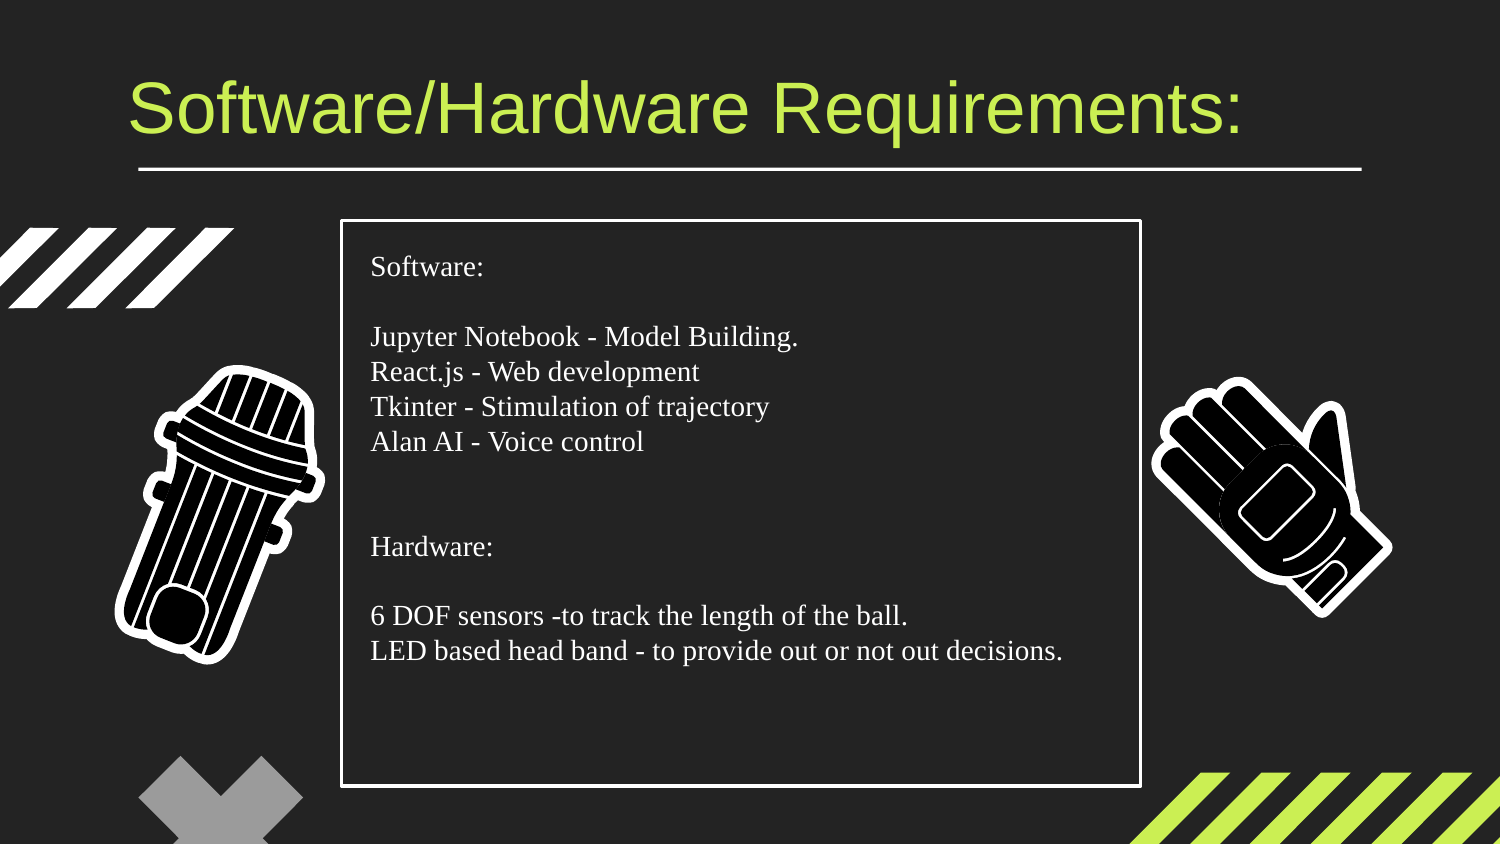

# Software/Hardware Requirements:

Software:

Jupyter Notebook - Model Building.
React.js - Web development
Tkinter - Stimulation of trajectory
Alan AI - Voice control

Hardware:

6 DOF sensors -to track the length of the ball.
LED based head band - to provide out or not out decisions.